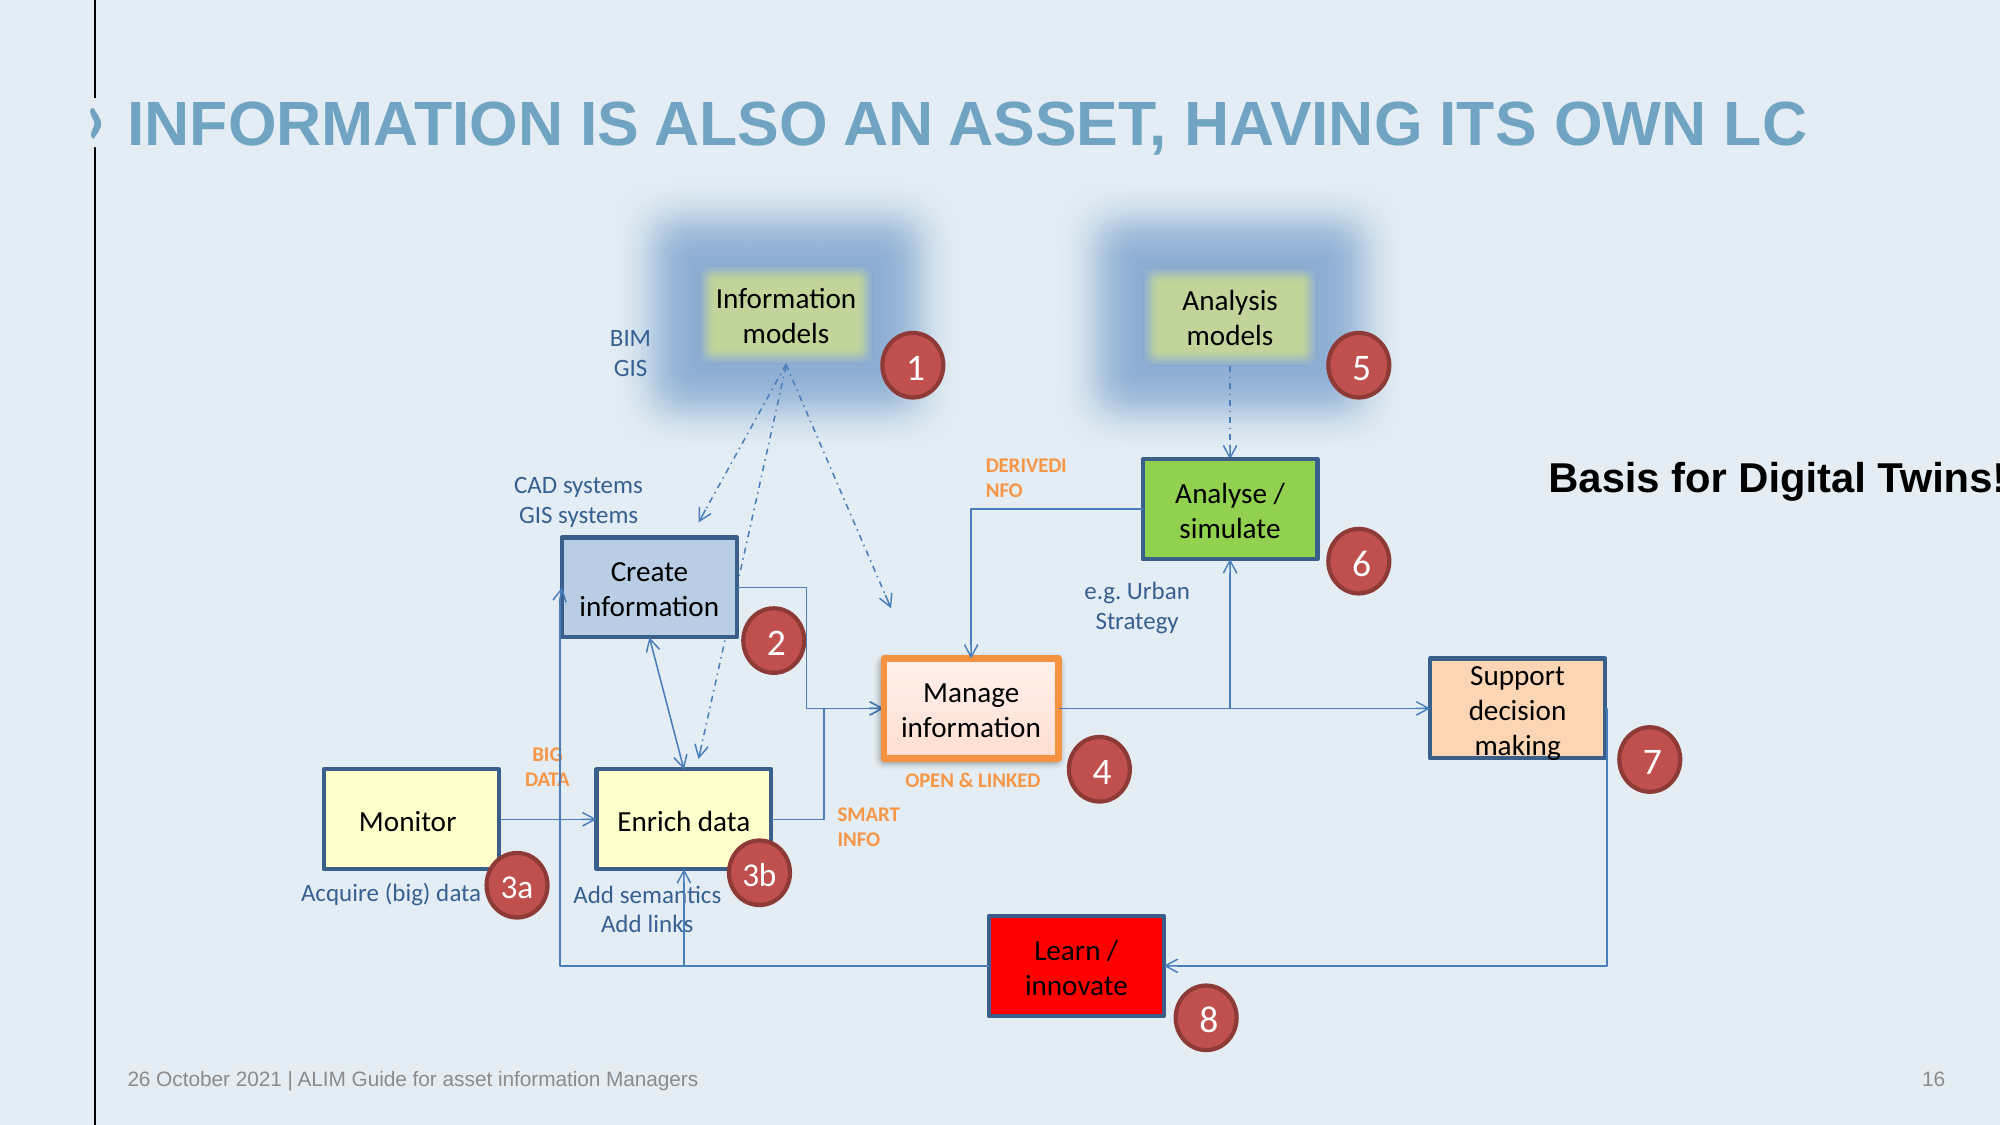

# Information is also an asset, having its own LC
Information models
Analysis models
BIM
GIS
1
5
Basis for Digital Twins!
DERIVEDINFO
Analyse / simulate
CAD systems
GIS systems
6
Create information
e.g. Urban
Strategy
2
Manage information
Support decision making
7
BIG
DATA
4
OPEN & LINKED
Monitor
Enrich data
SMART INFO
3b
3a
Acquire (big) data
Add semantics
Add links
Learn / innovate
8
26 October 2021 | ALIM Guide for asset information Managers

16